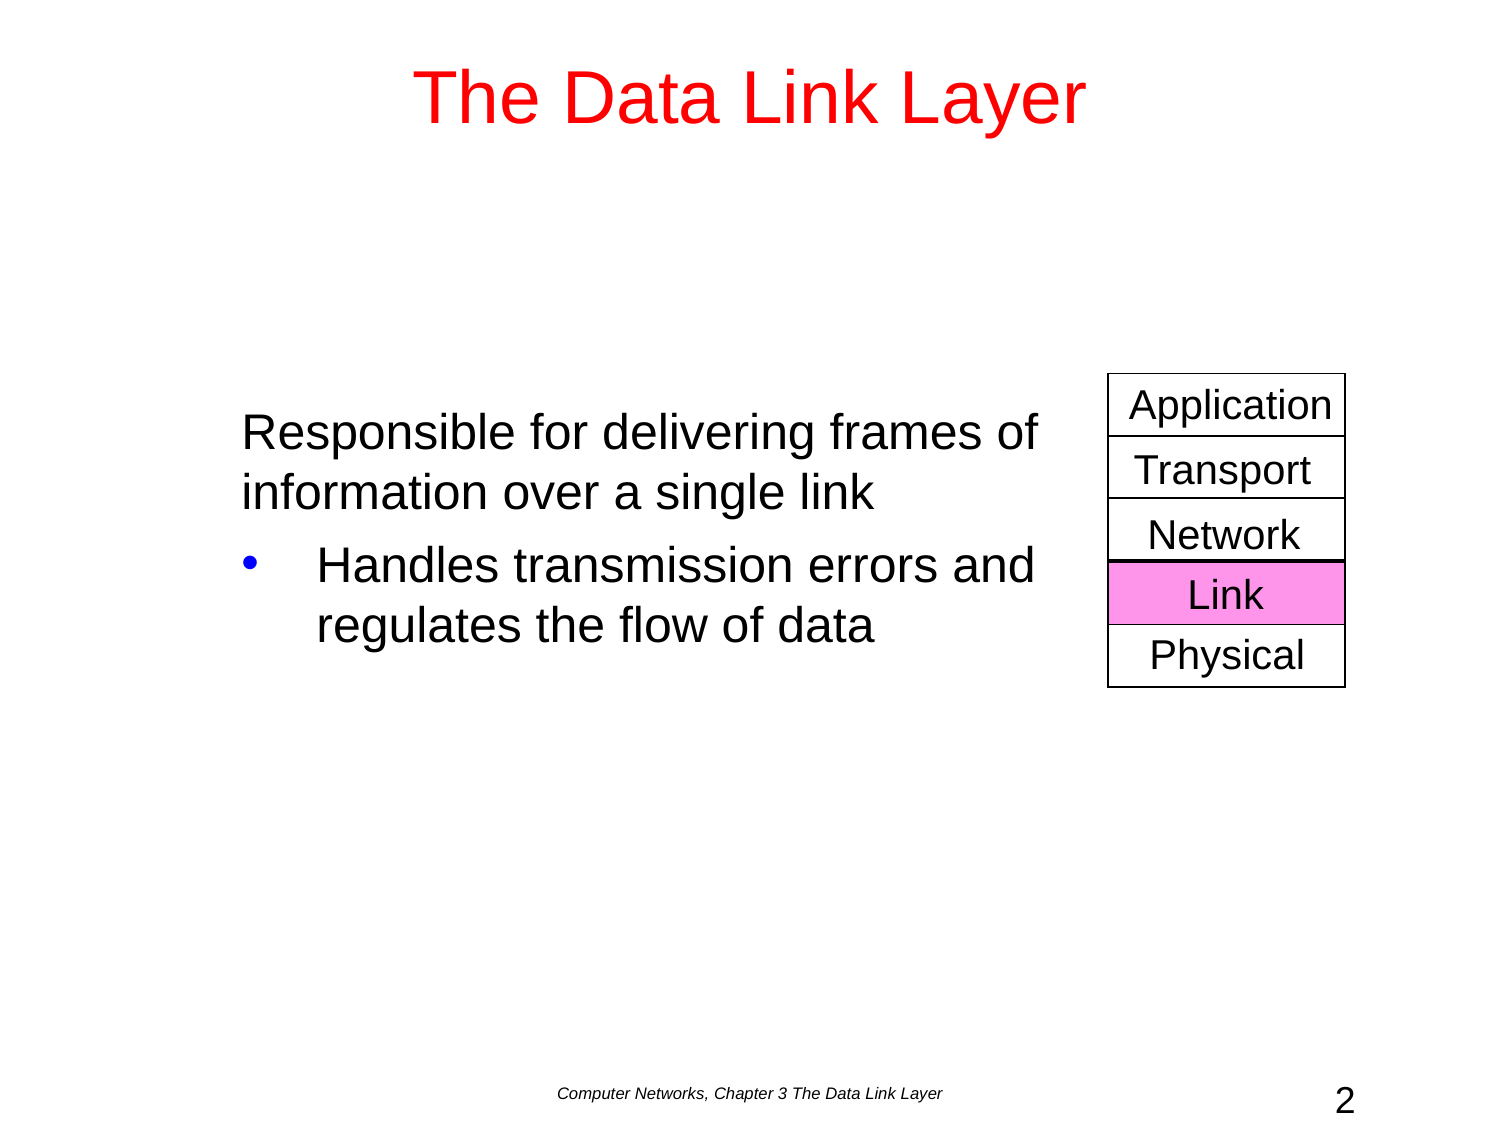

# The Data Link Layer
Application

Transport

Network
Link

Physical

Responsible for delivering frames of information over a single link
Handles transmission errors and regulates the flow of data
Computer Networks, Chapter 3 The Data Link Layer